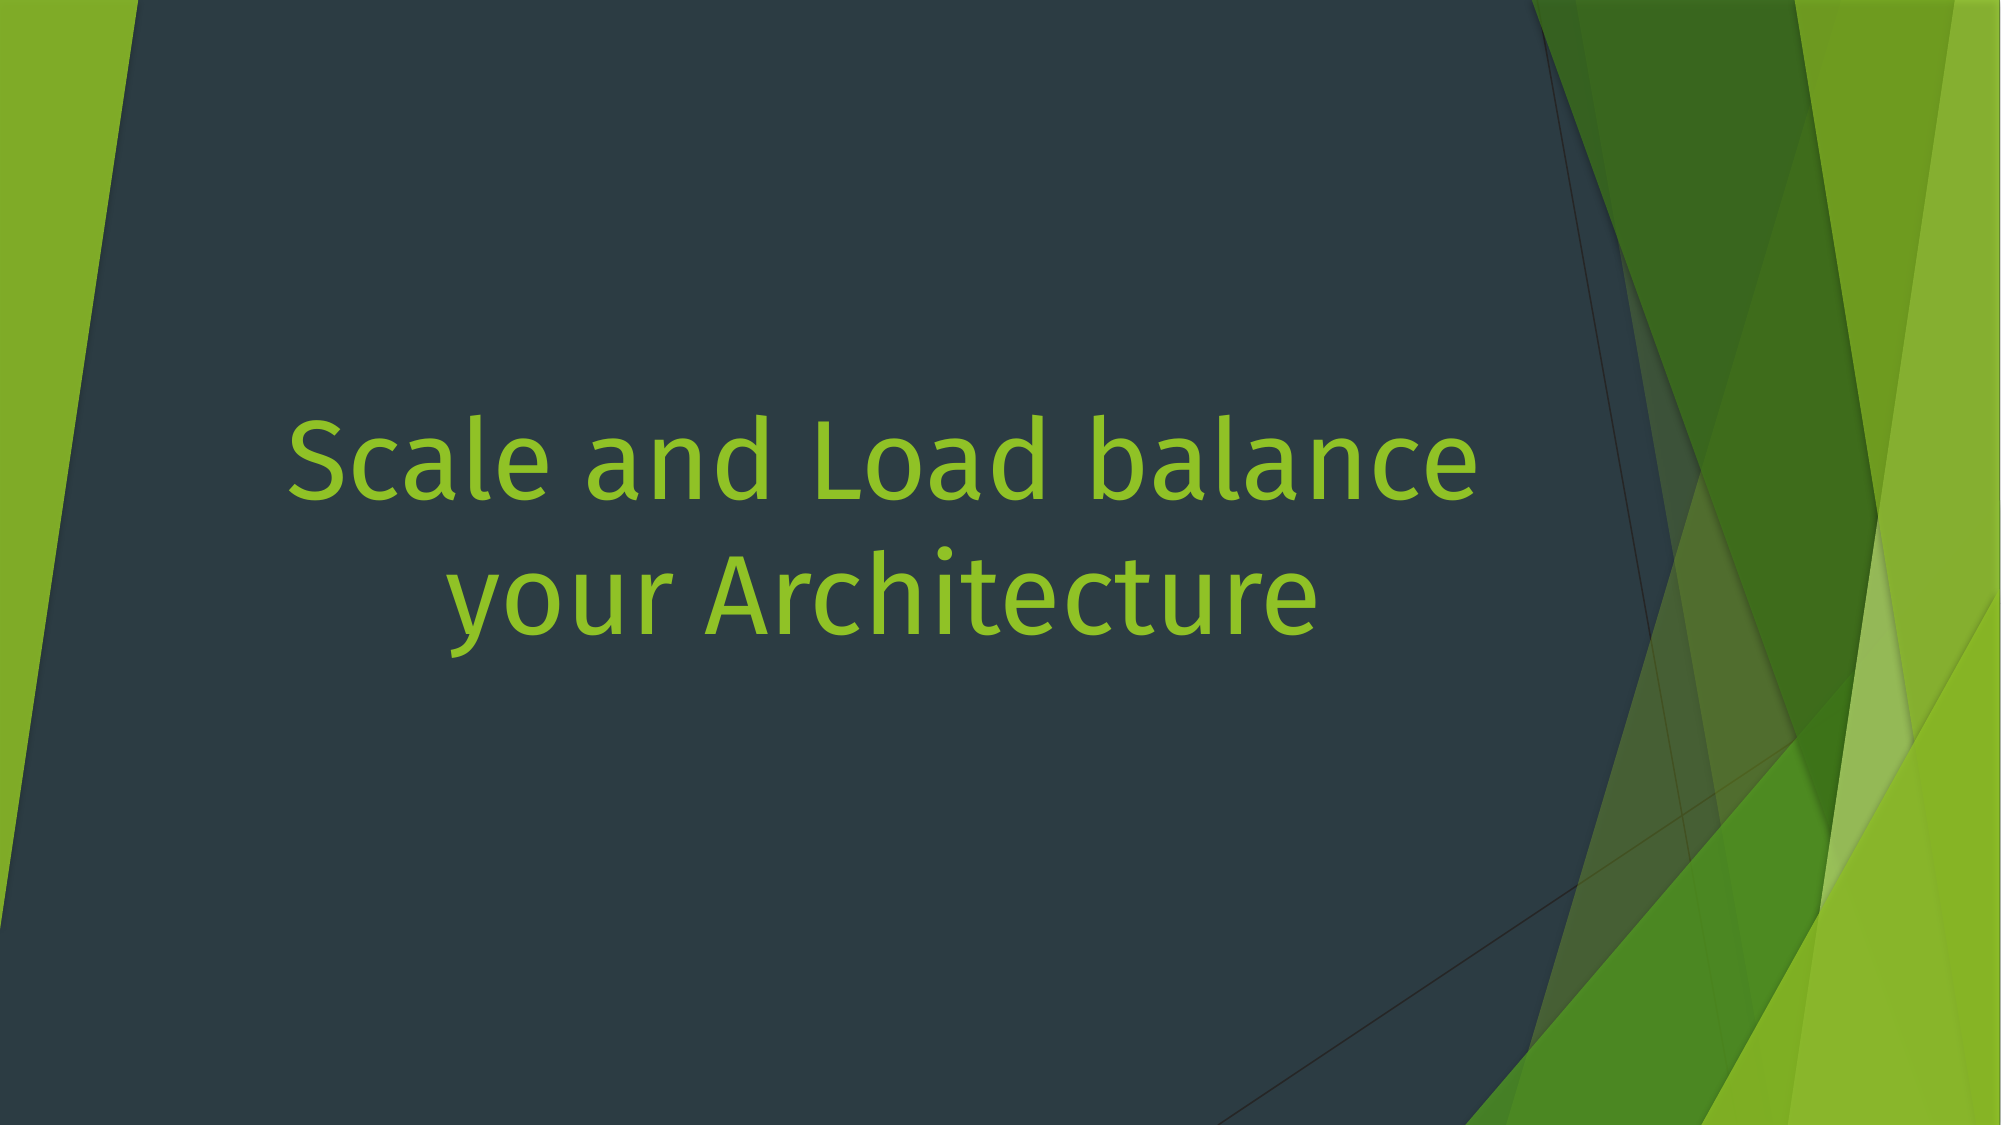

# Scale and Load balance your Architecture